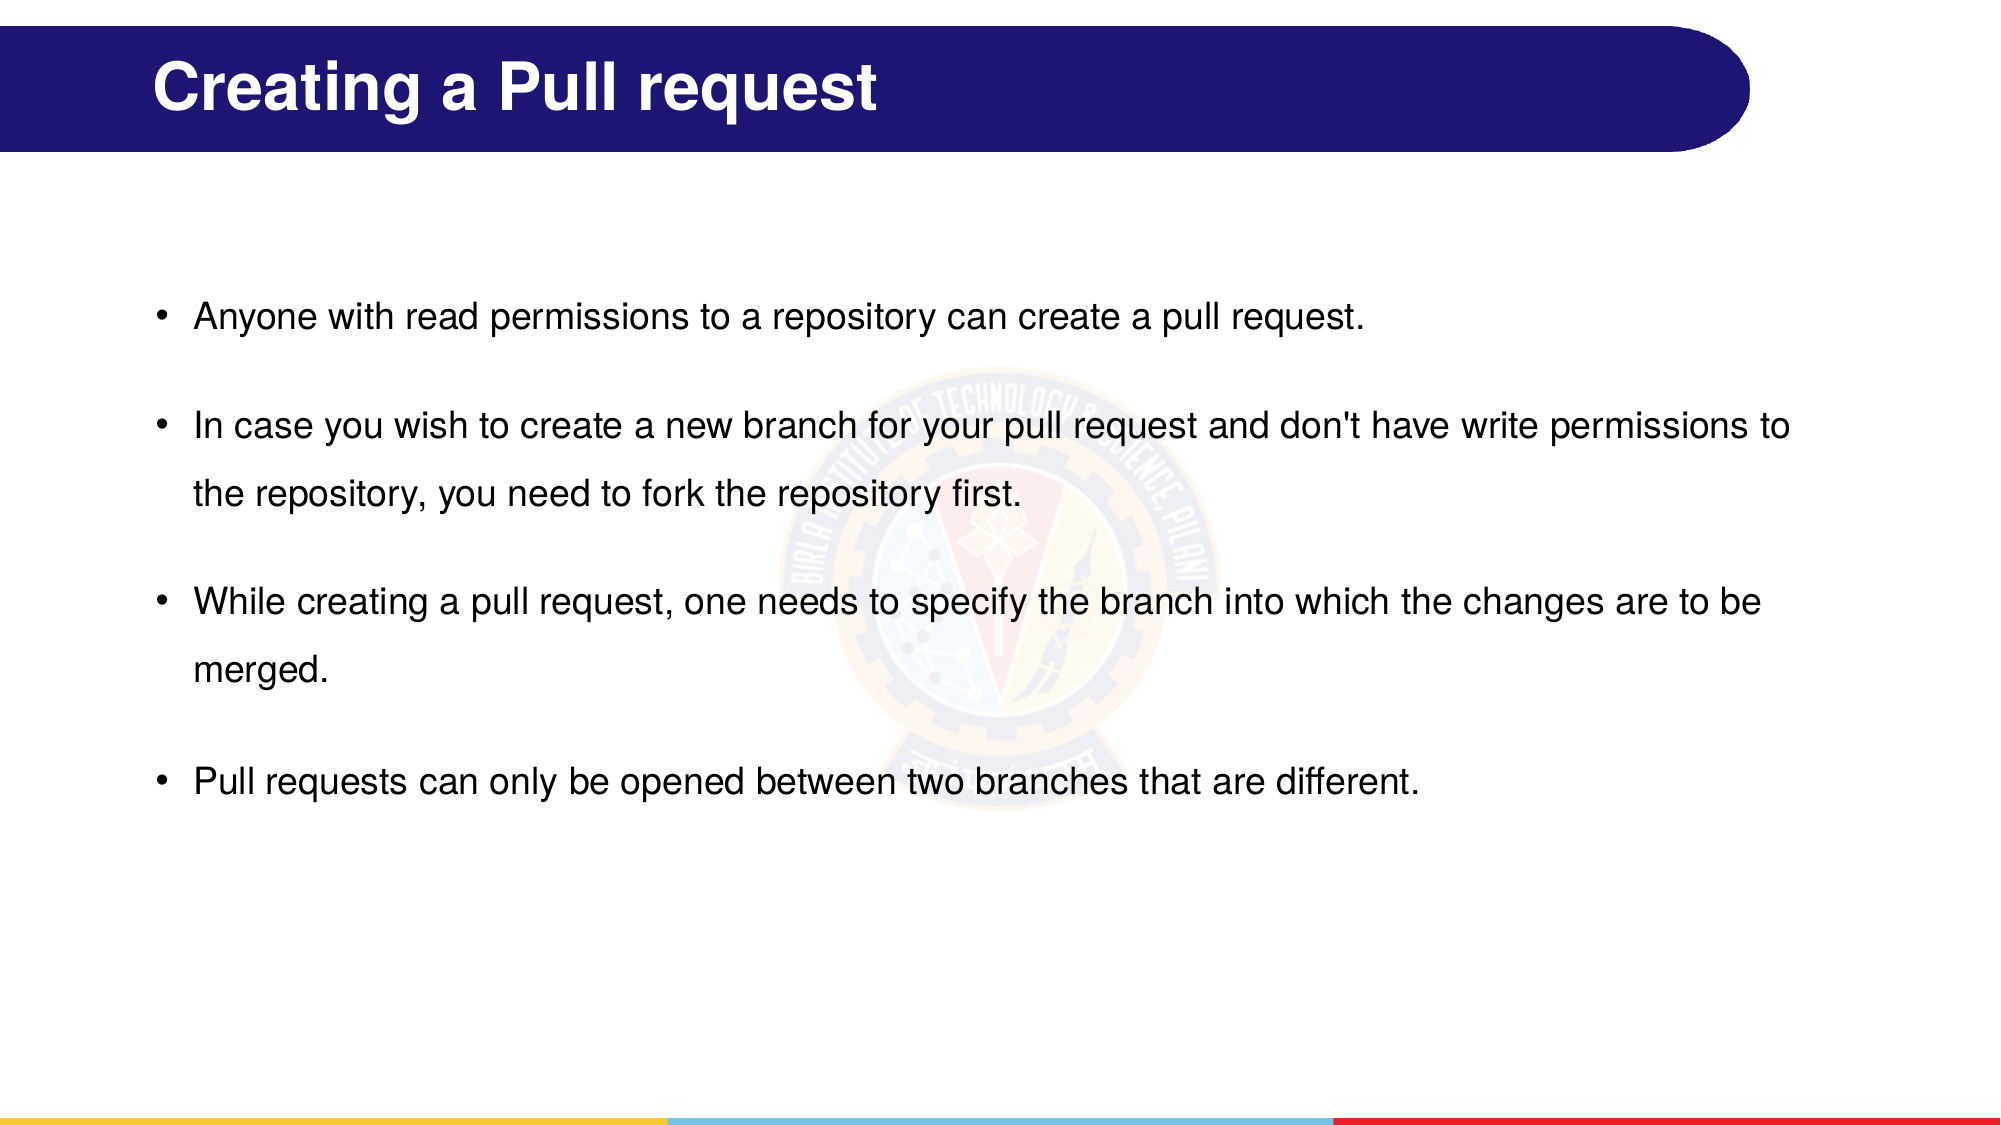

# Creating a Pull request

Anyone with read permissions to a repository can create a pull request.

In case you wish to create a new branch for your pull request and don't have write permissions to the repository, you need to fork the repository first.

While creating a pull request, one needs to specify the branch into which the changes are to be merged.

Pull requests can only be opened between two branches that are different.